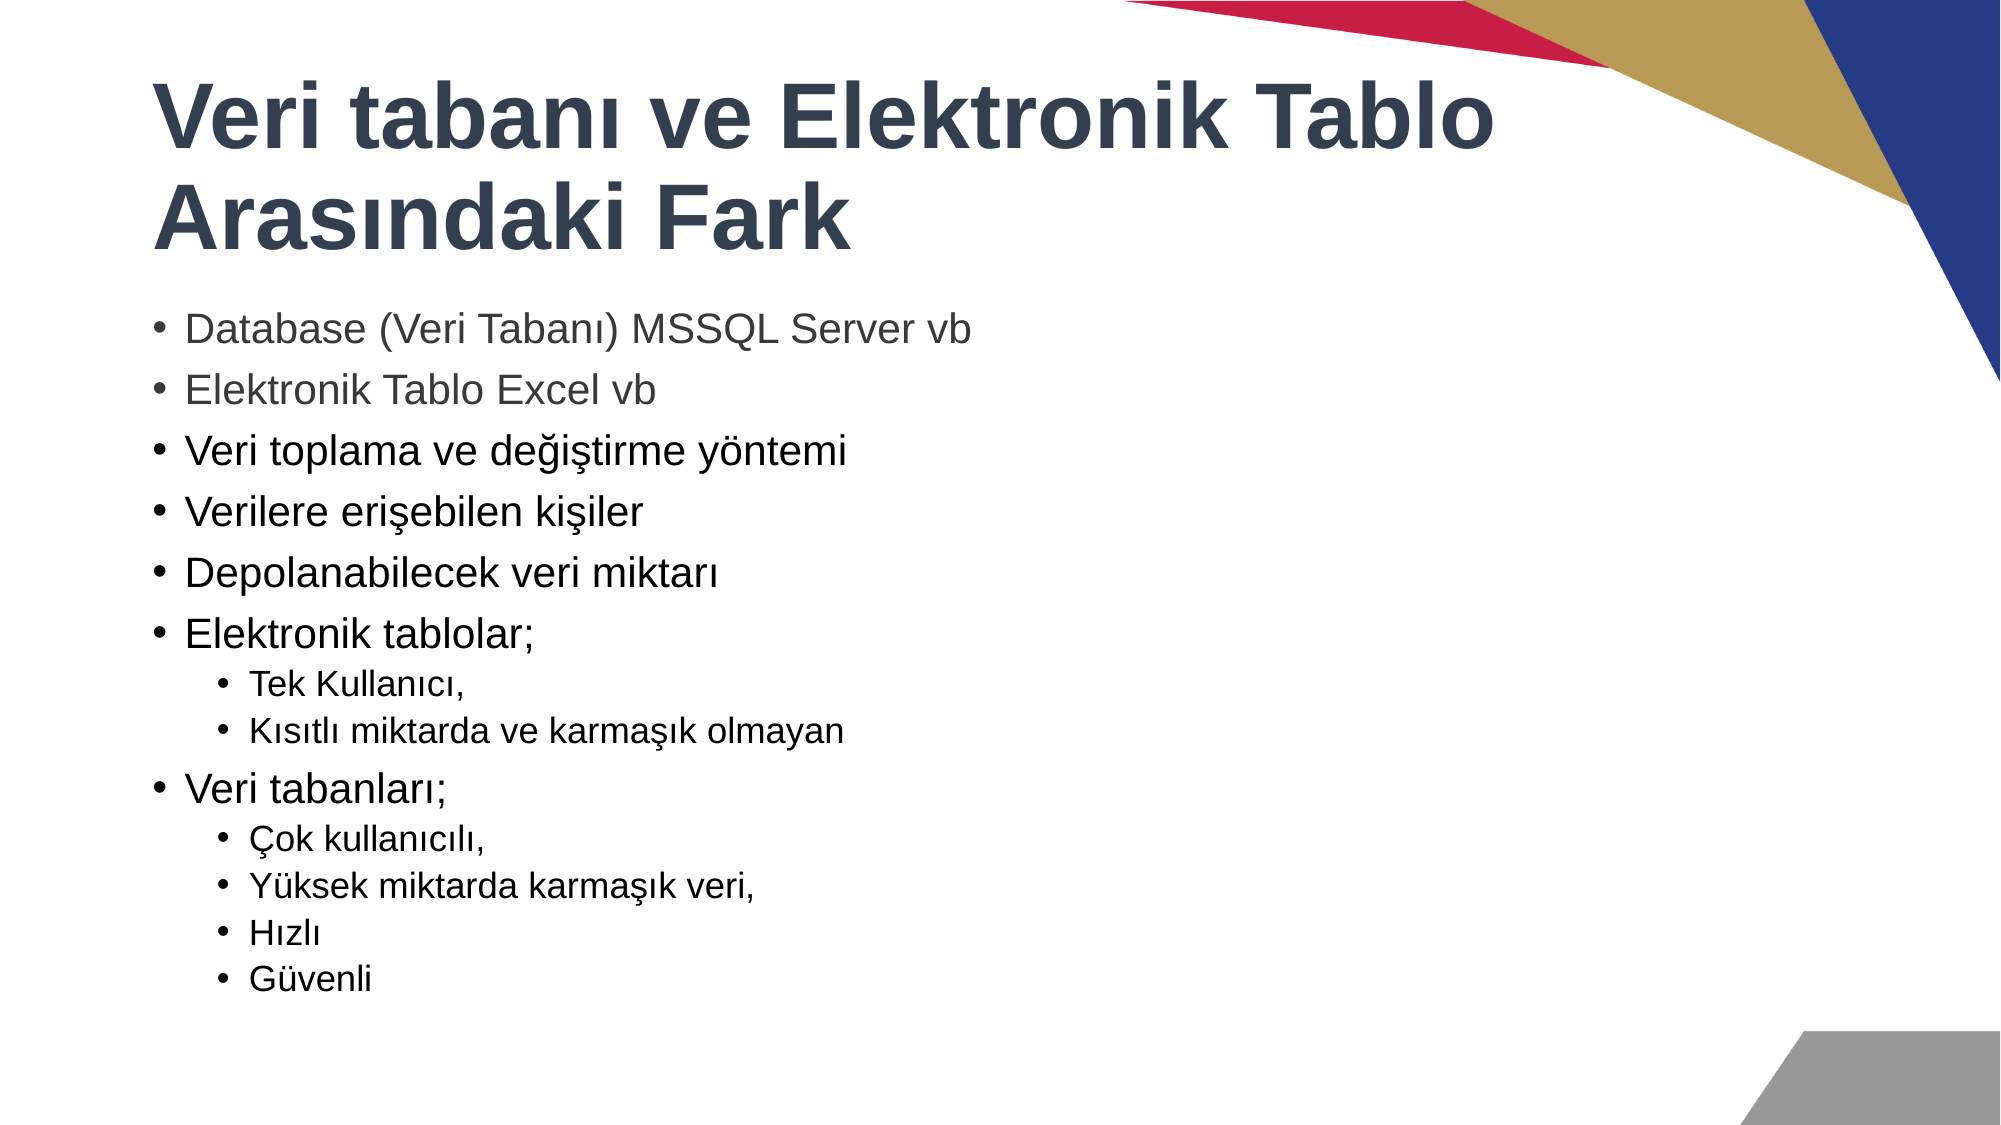

# Veri tabanı ve Elektronik Tablo Arasındaki Fark
Database (Veri Tabanı) MSSQL Server vb
Elektronik Tablo Excel vb
Veri toplama ve değiştirme yöntemi
Verilere erişebilen kişiler
Depolanabilecek veri miktarı
Elektronik tablolar;
Tek Kullanıcı,
Kısıtlı miktarda ve karmaşık olmayan
Veri tabanları;
Çok kullanıcılı,
Yüksek miktarda karmaşık veri,
Hızlı
Güvenli